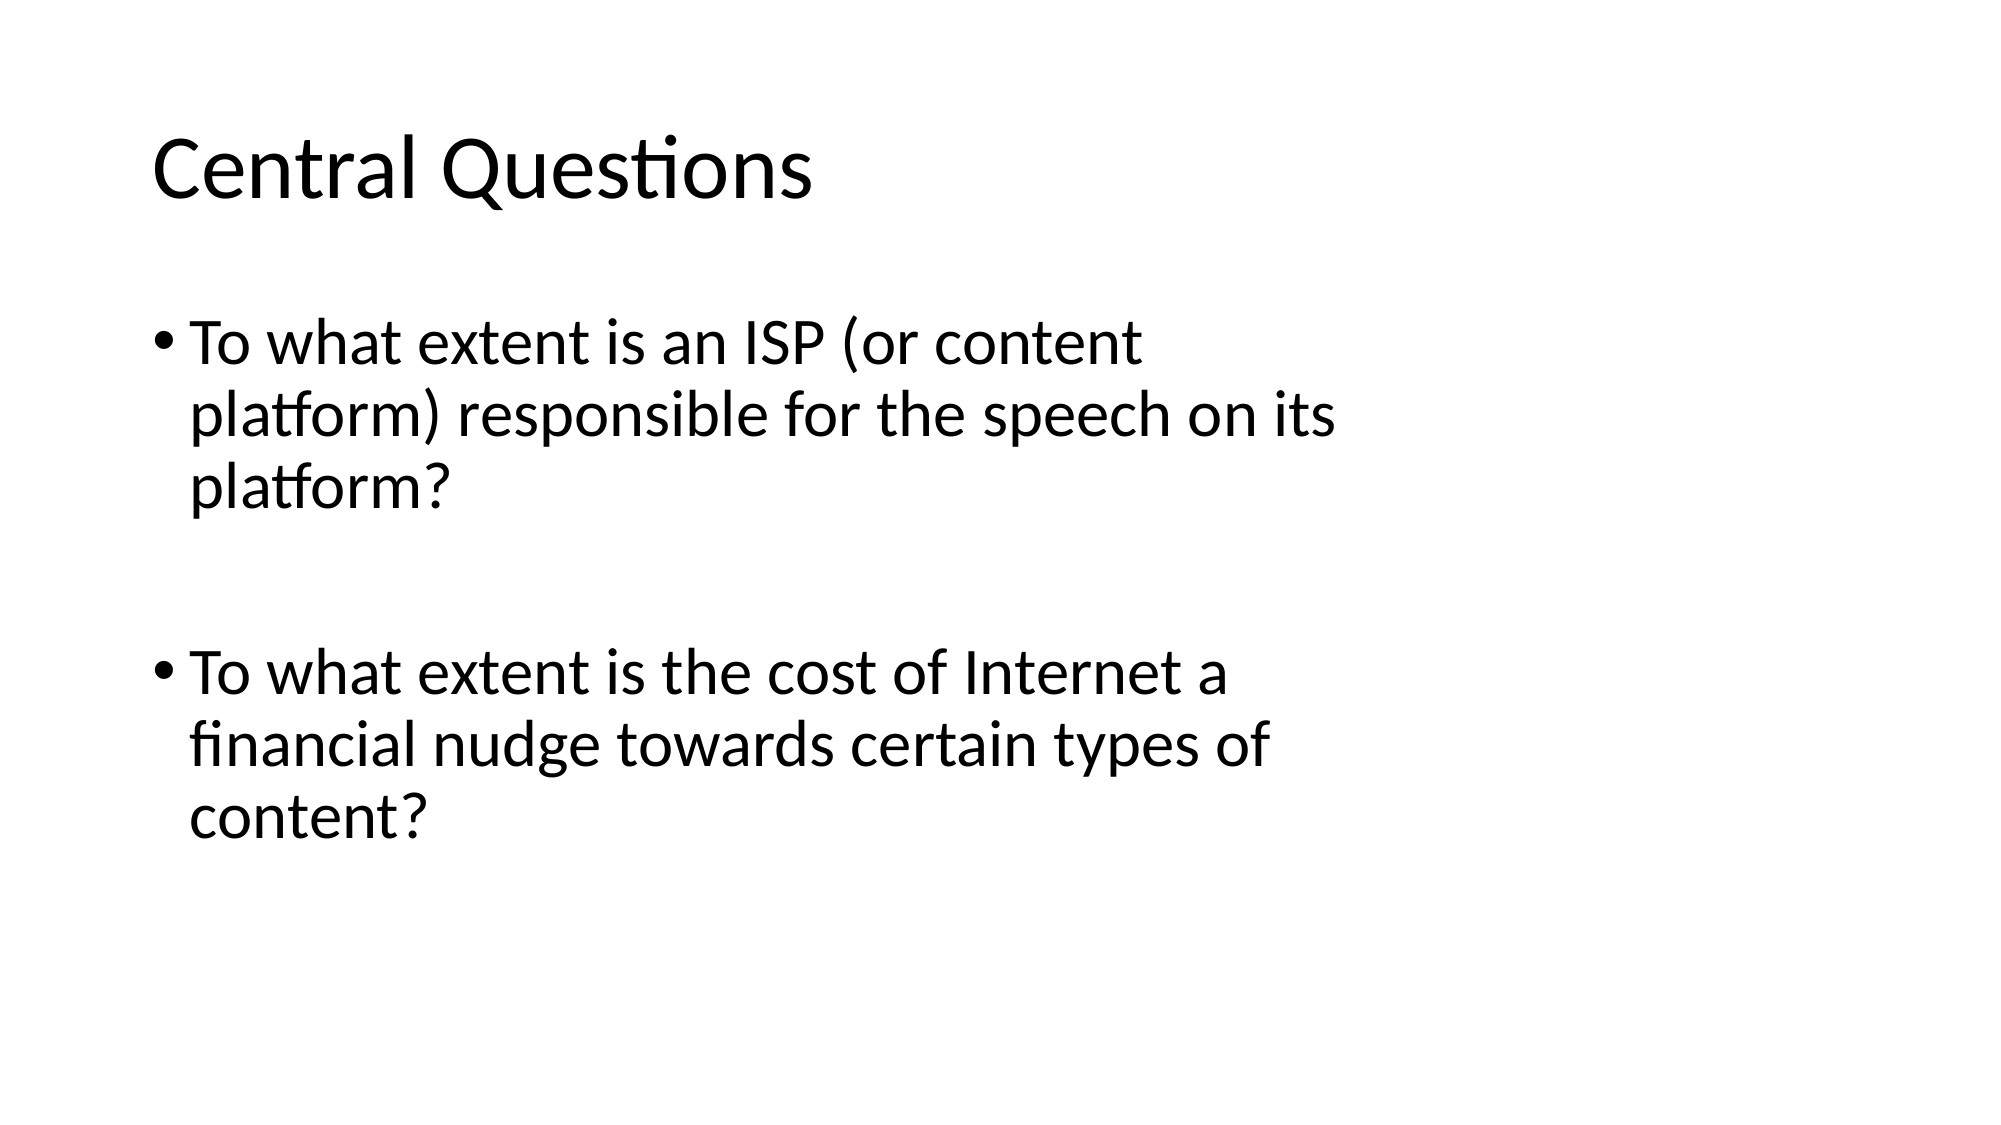

# Central Questions
To what extent is an ISP (or content platform) responsible for the speech on its platform?

To what extent is the cost of Internet a financial nudge towards certain types of content?